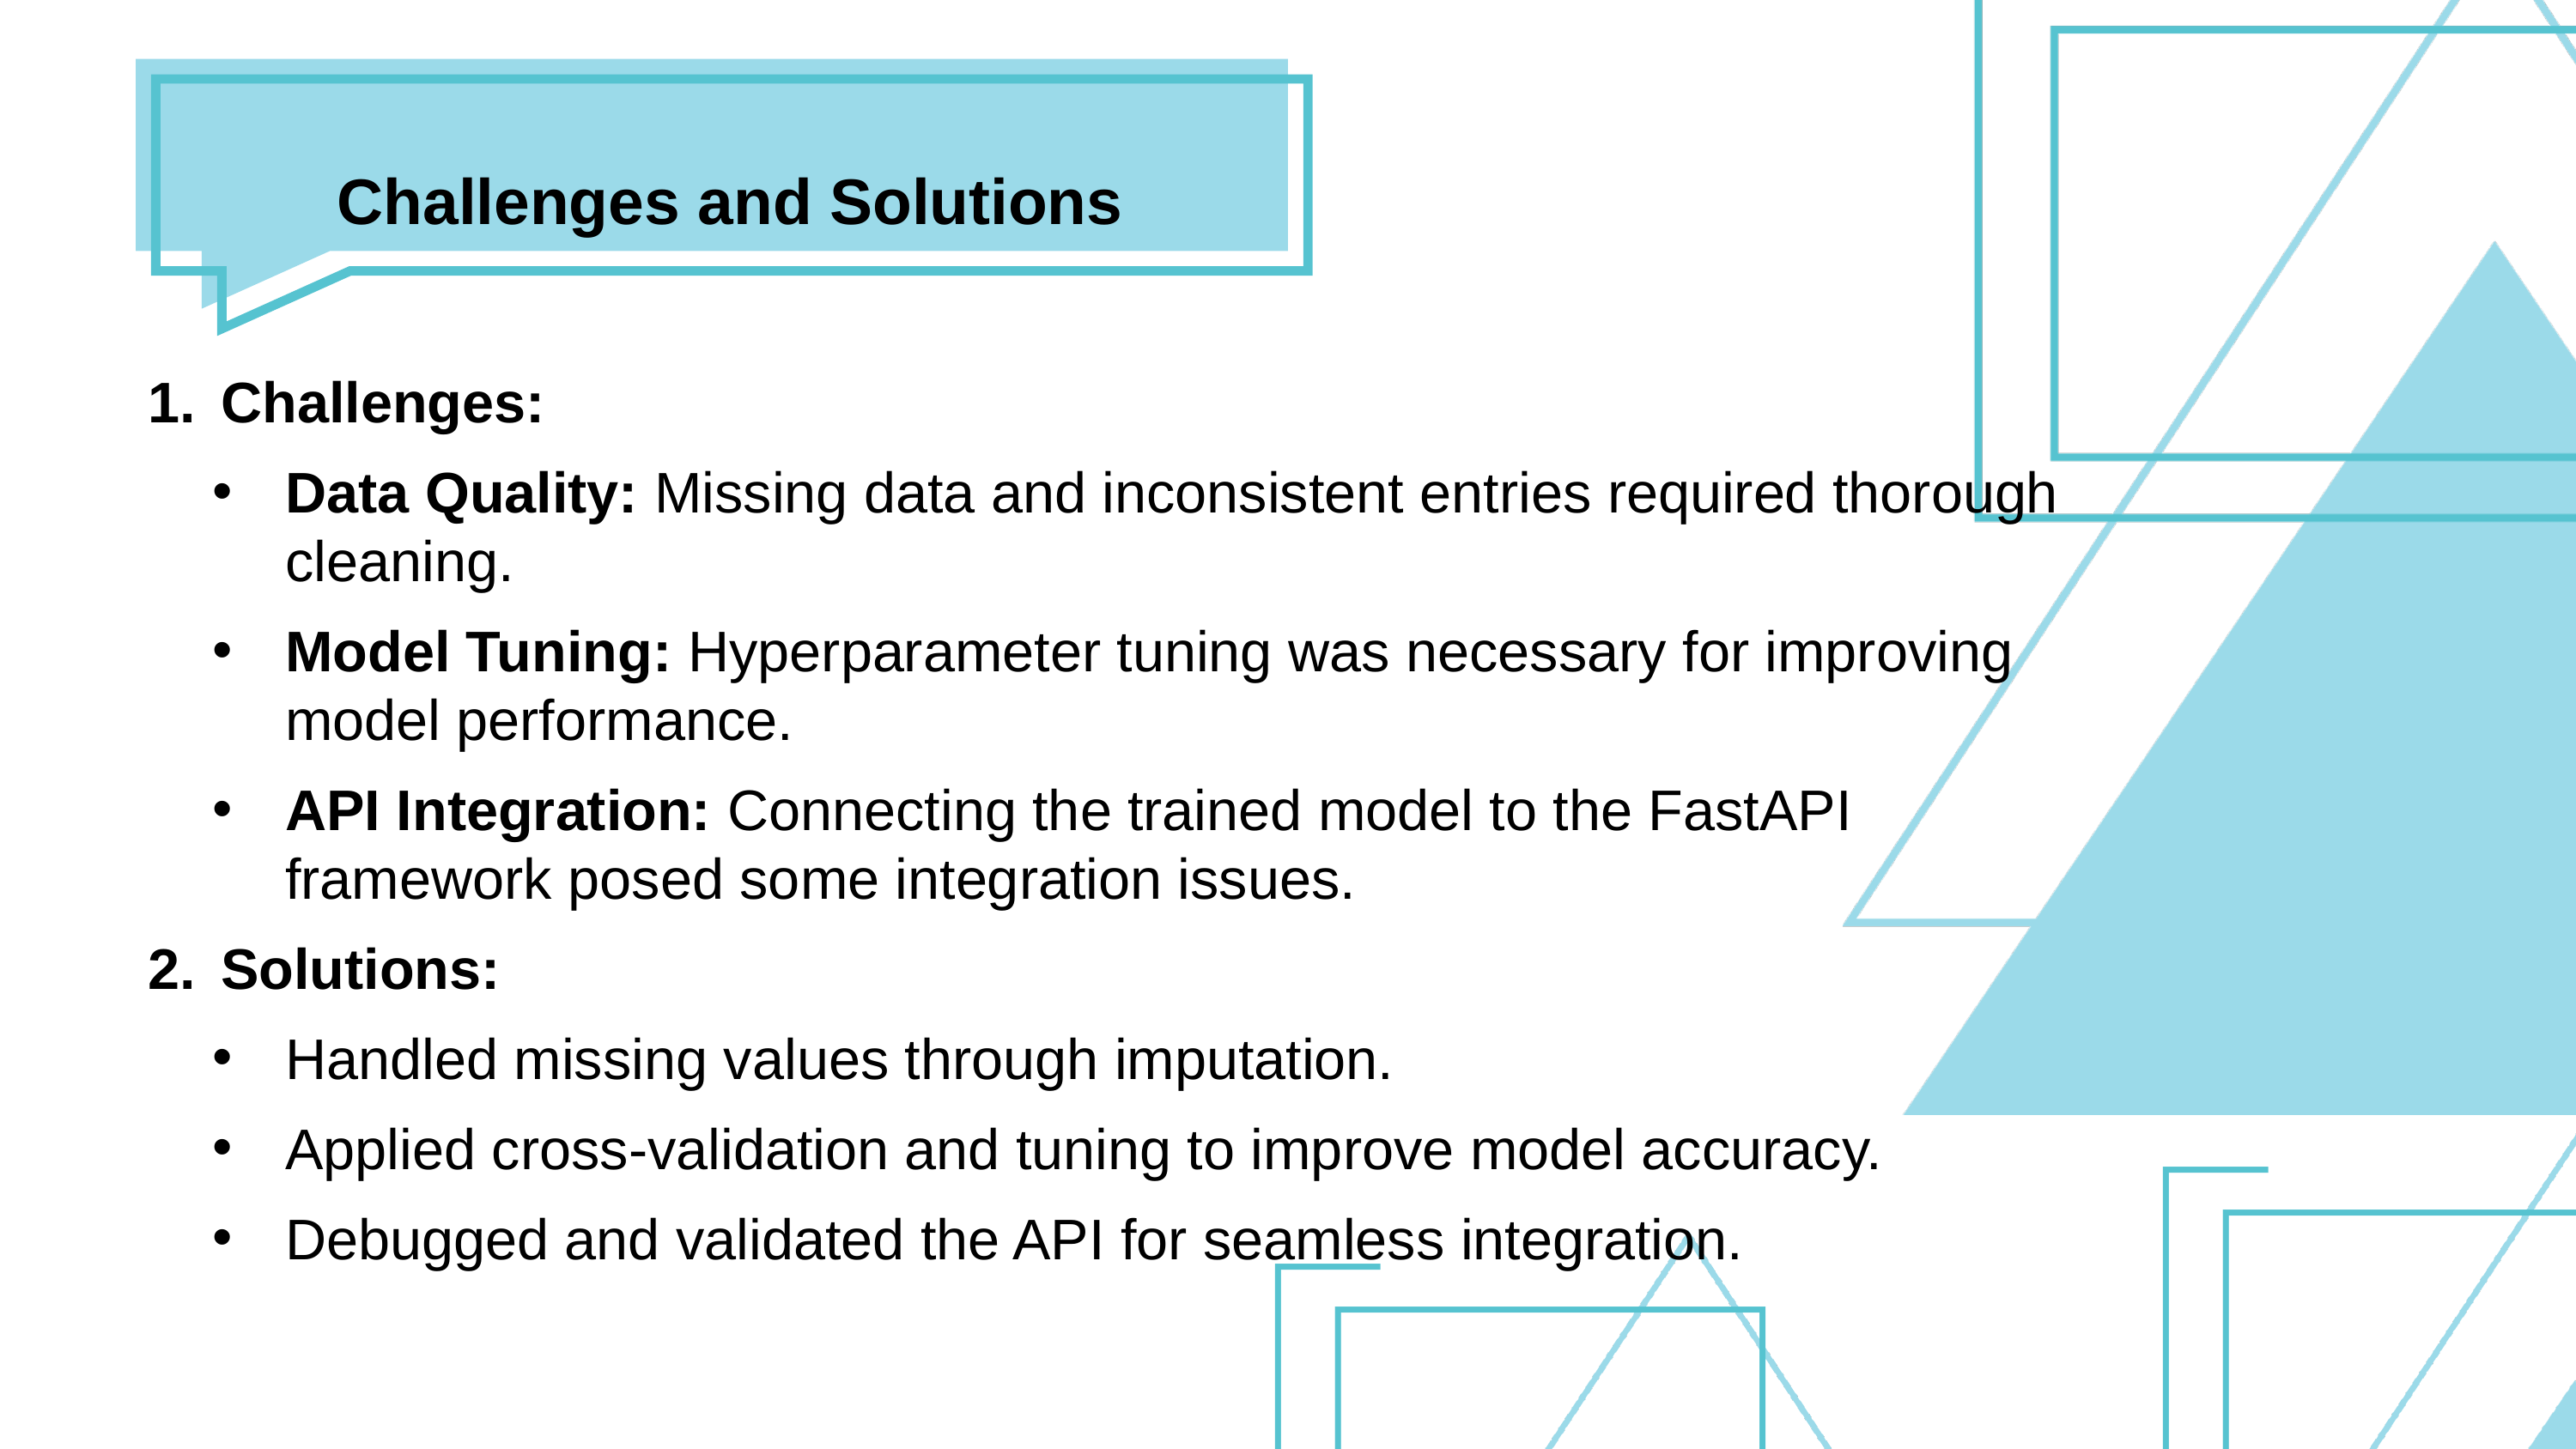

Challenges and Solutions
Challenges:
Data Quality: Missing data and inconsistent entries required thorough cleaning.
Model Tuning: Hyperparameter tuning was necessary for improving model performance.
API Integration: Connecting the trained model to the FastAPI framework posed some integration issues.
Solutions:
Handled missing values through imputation.
Applied cross-validation and tuning to improve model accuracy.
Debugged and validated the API for seamless integration.